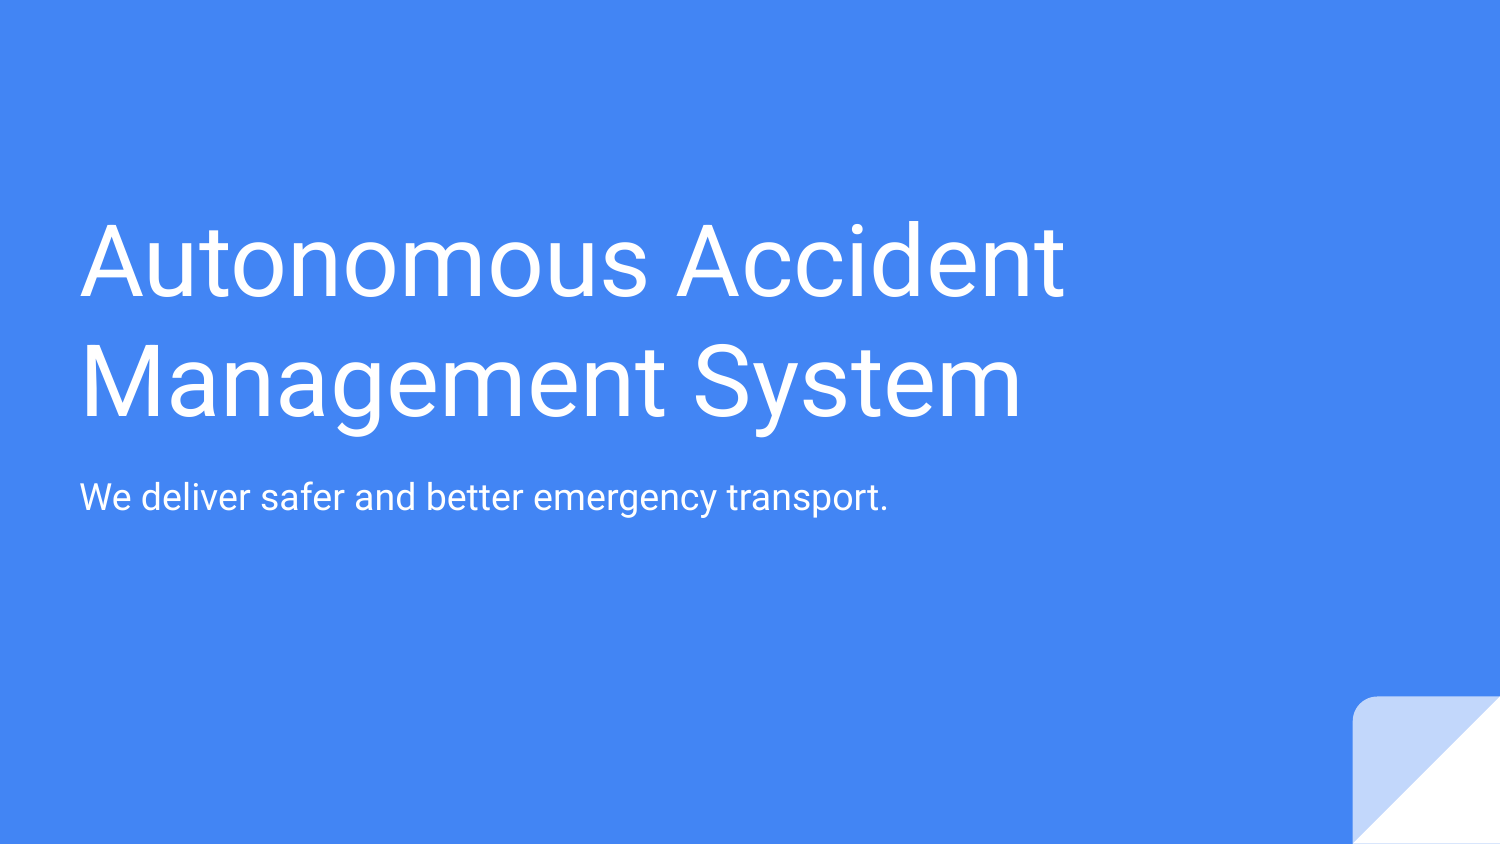

# Autonomous Accident Management System
We deliver safer and better emergency transport.